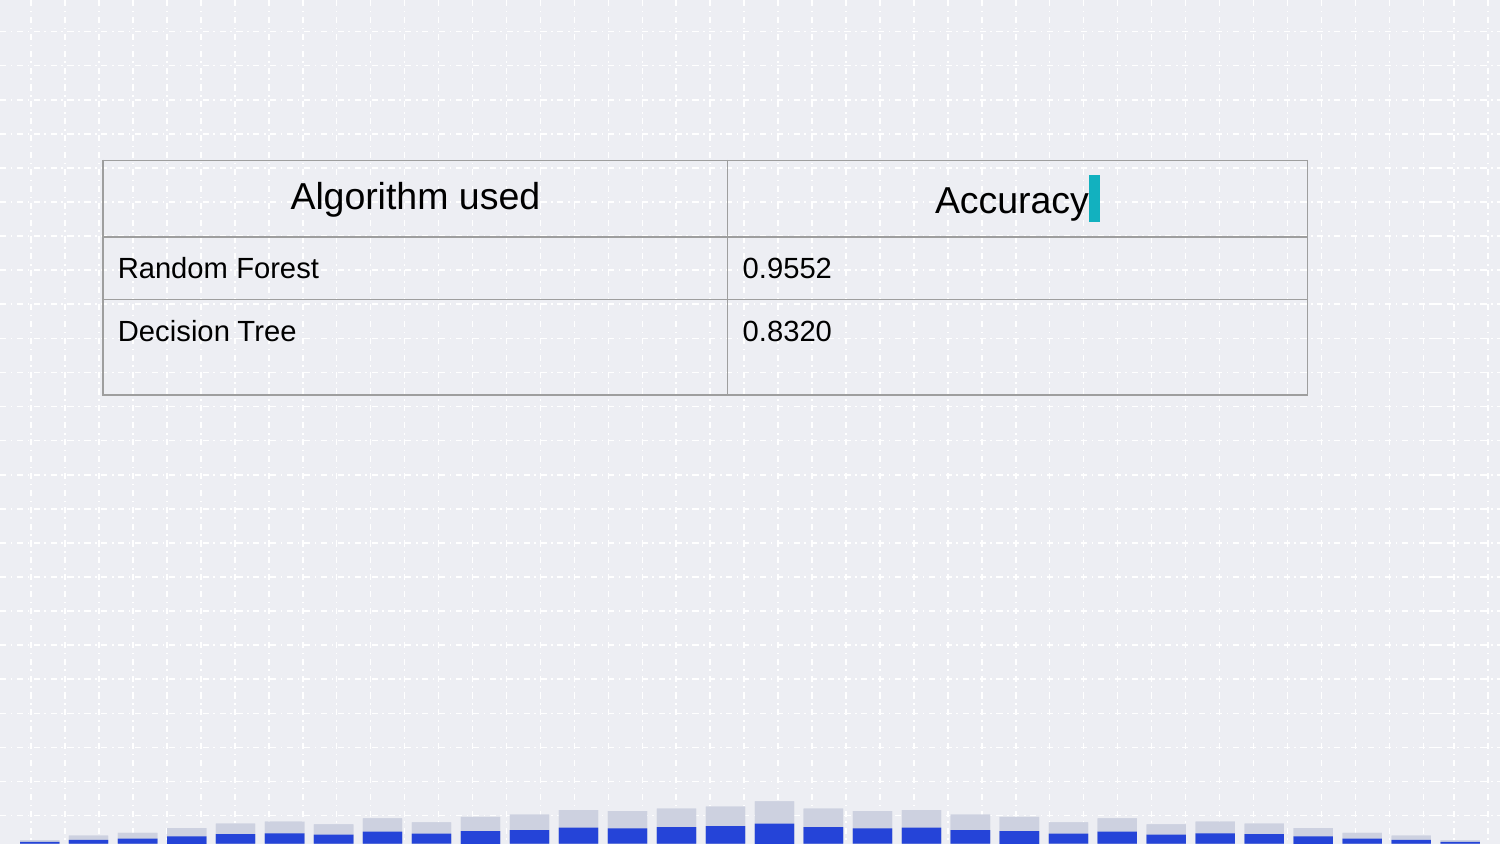

| Algorithm used | Accuracy |
| --- | --- |
| Random Forest | 0.9552​ |
| Decision Tree | 0.8320 |